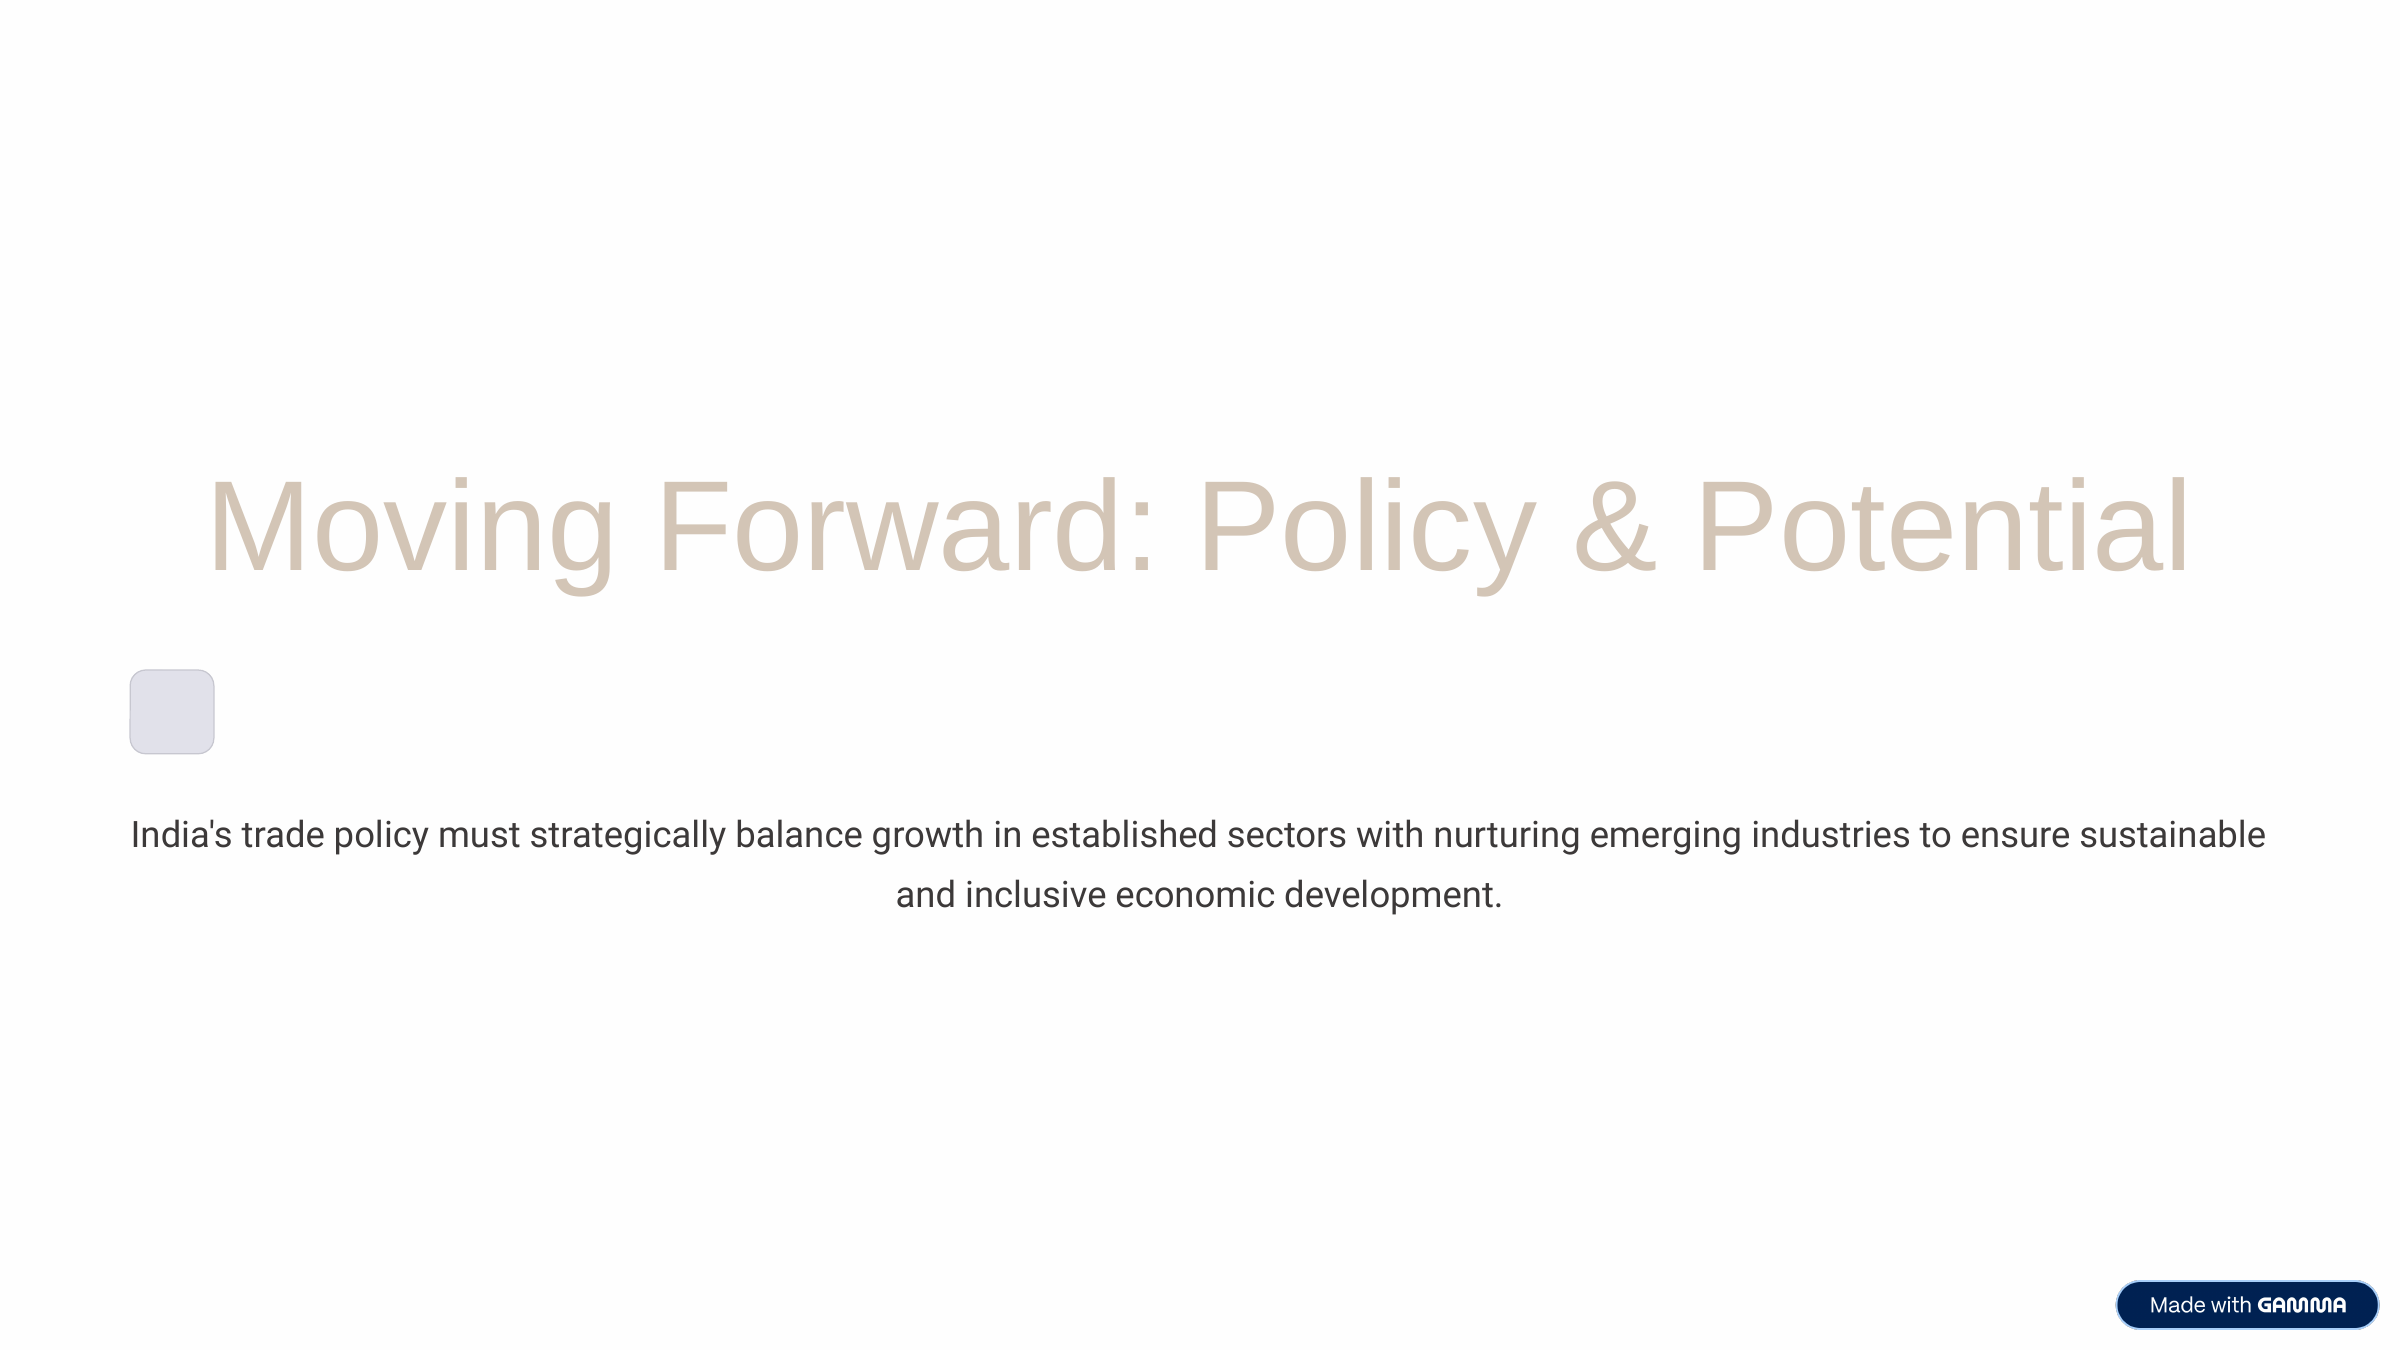

Moving Forward: Policy & Potential

India's trade policy must strategically balance growth in established sectors with nurturing emerging industries to ensure sustainable and inclusive economic development.